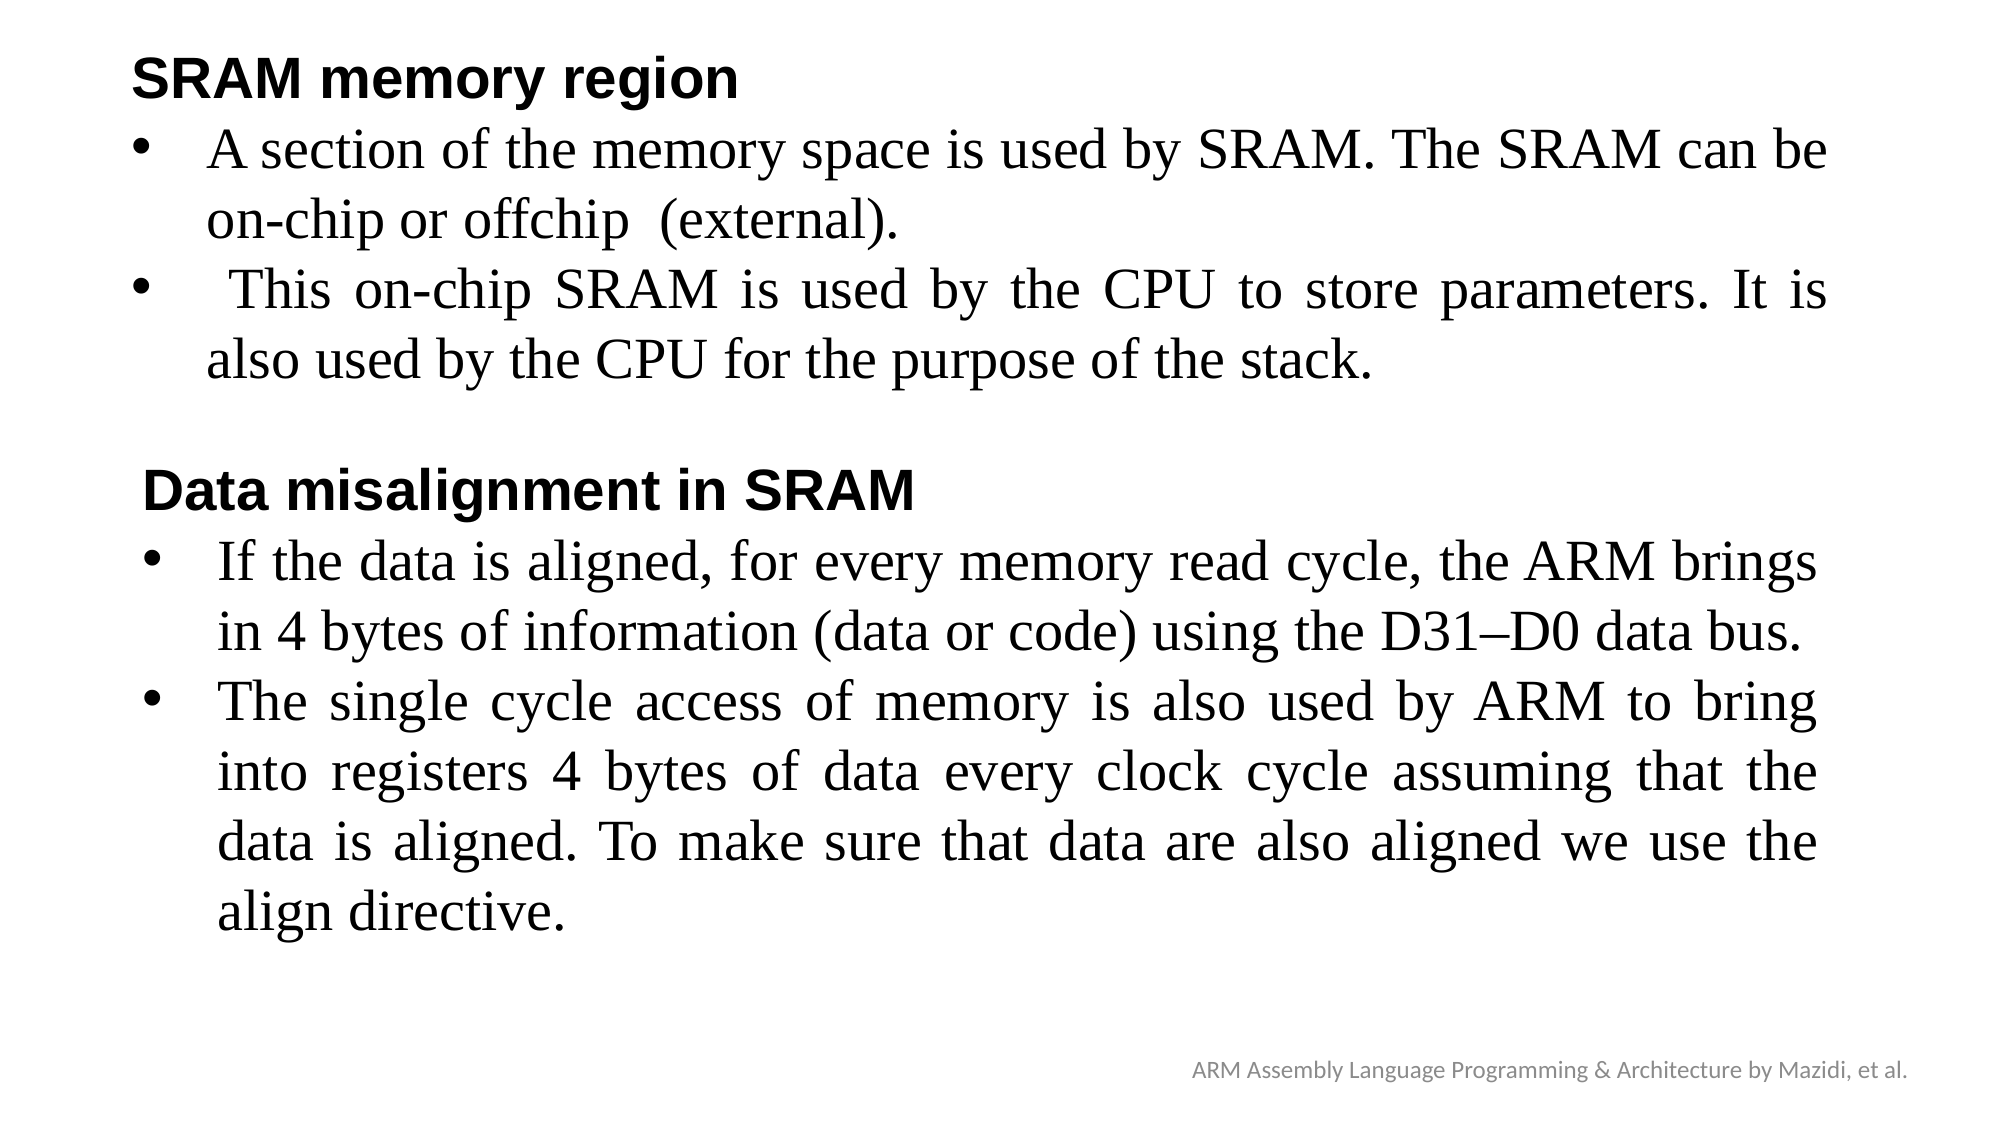

SRAM memory region
A section of the memory space is used by SRAM. The SRAM can be on-chip or offchip  (external).
 This on-chip SRAM is used by the CPU to store parameters. It is also used by the CPU for the purpose of the stack.
Data misalignment in SRAM
If the data is aligned, for every memory read cycle, the ARM brings in 4 bytes of information (data or code) using the D31–D0 data bus.
The single cycle access of memory is also used by ARM to bring into registers 4 bytes of data every clock cycle assuming that the data is aligned. To make sure that data are also aligned we use the align directive.
ARM Assembly Language Programming & Architecture by Mazidi, et al.